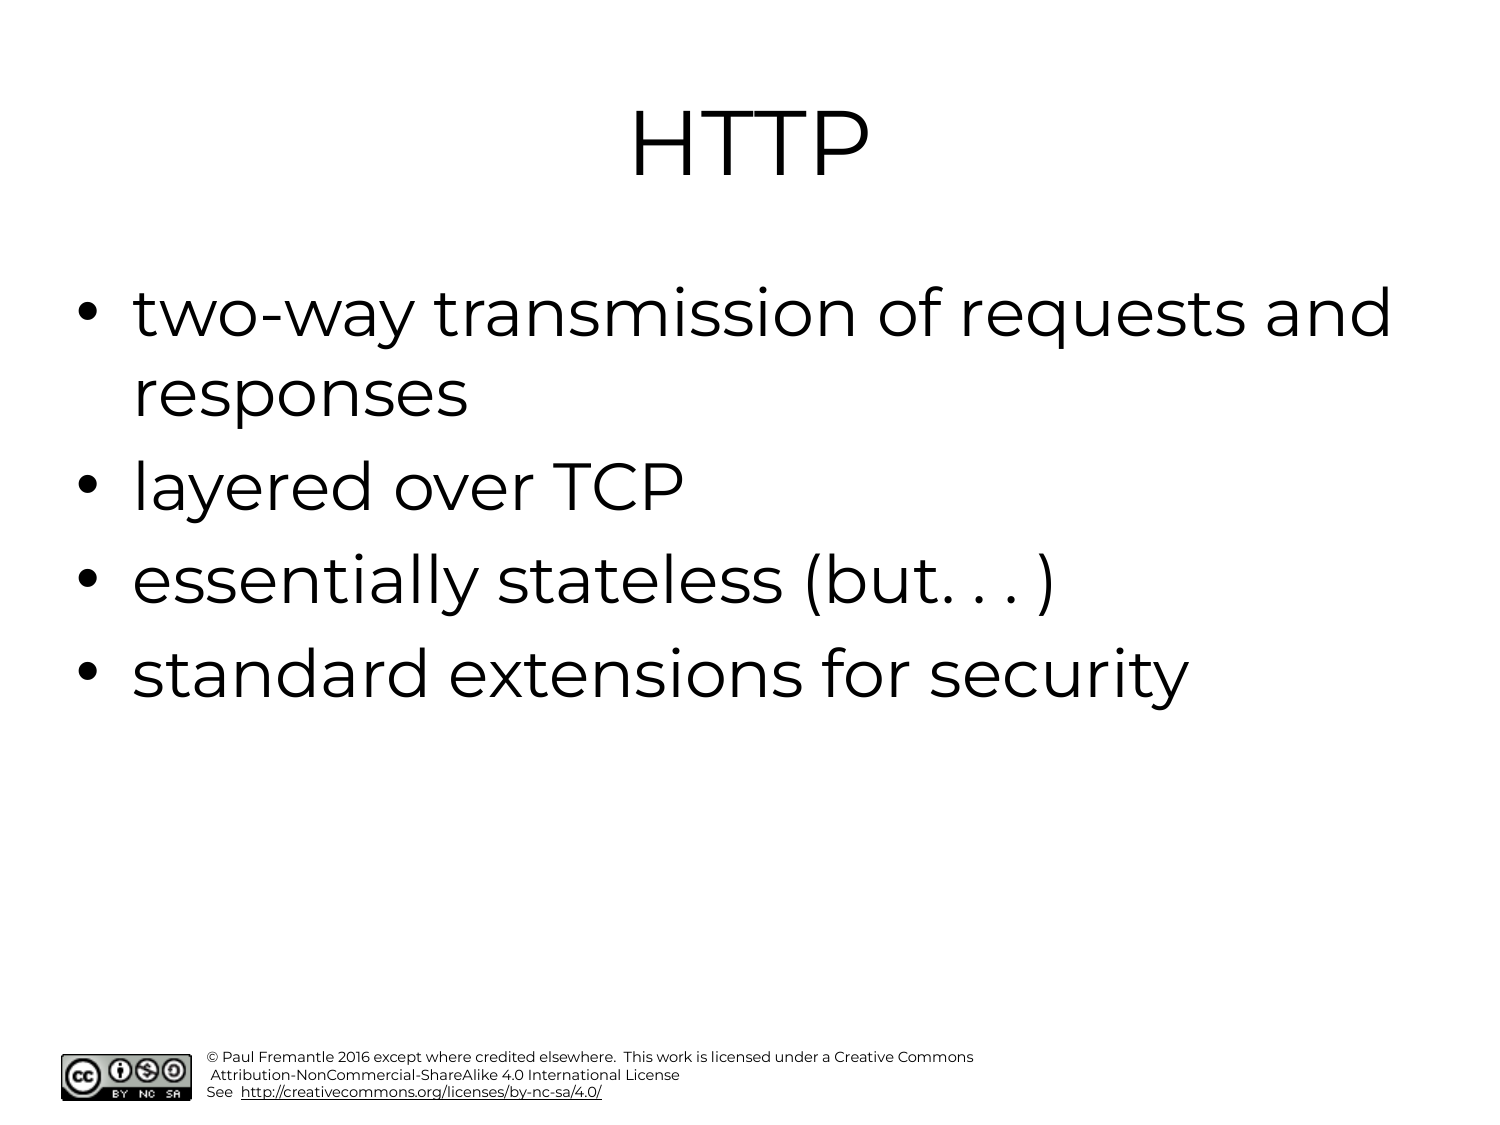

# HTTP
two-way transmission of requests and responses
layered over TCP
essentially stateless (but. . . )
standard extensions for security